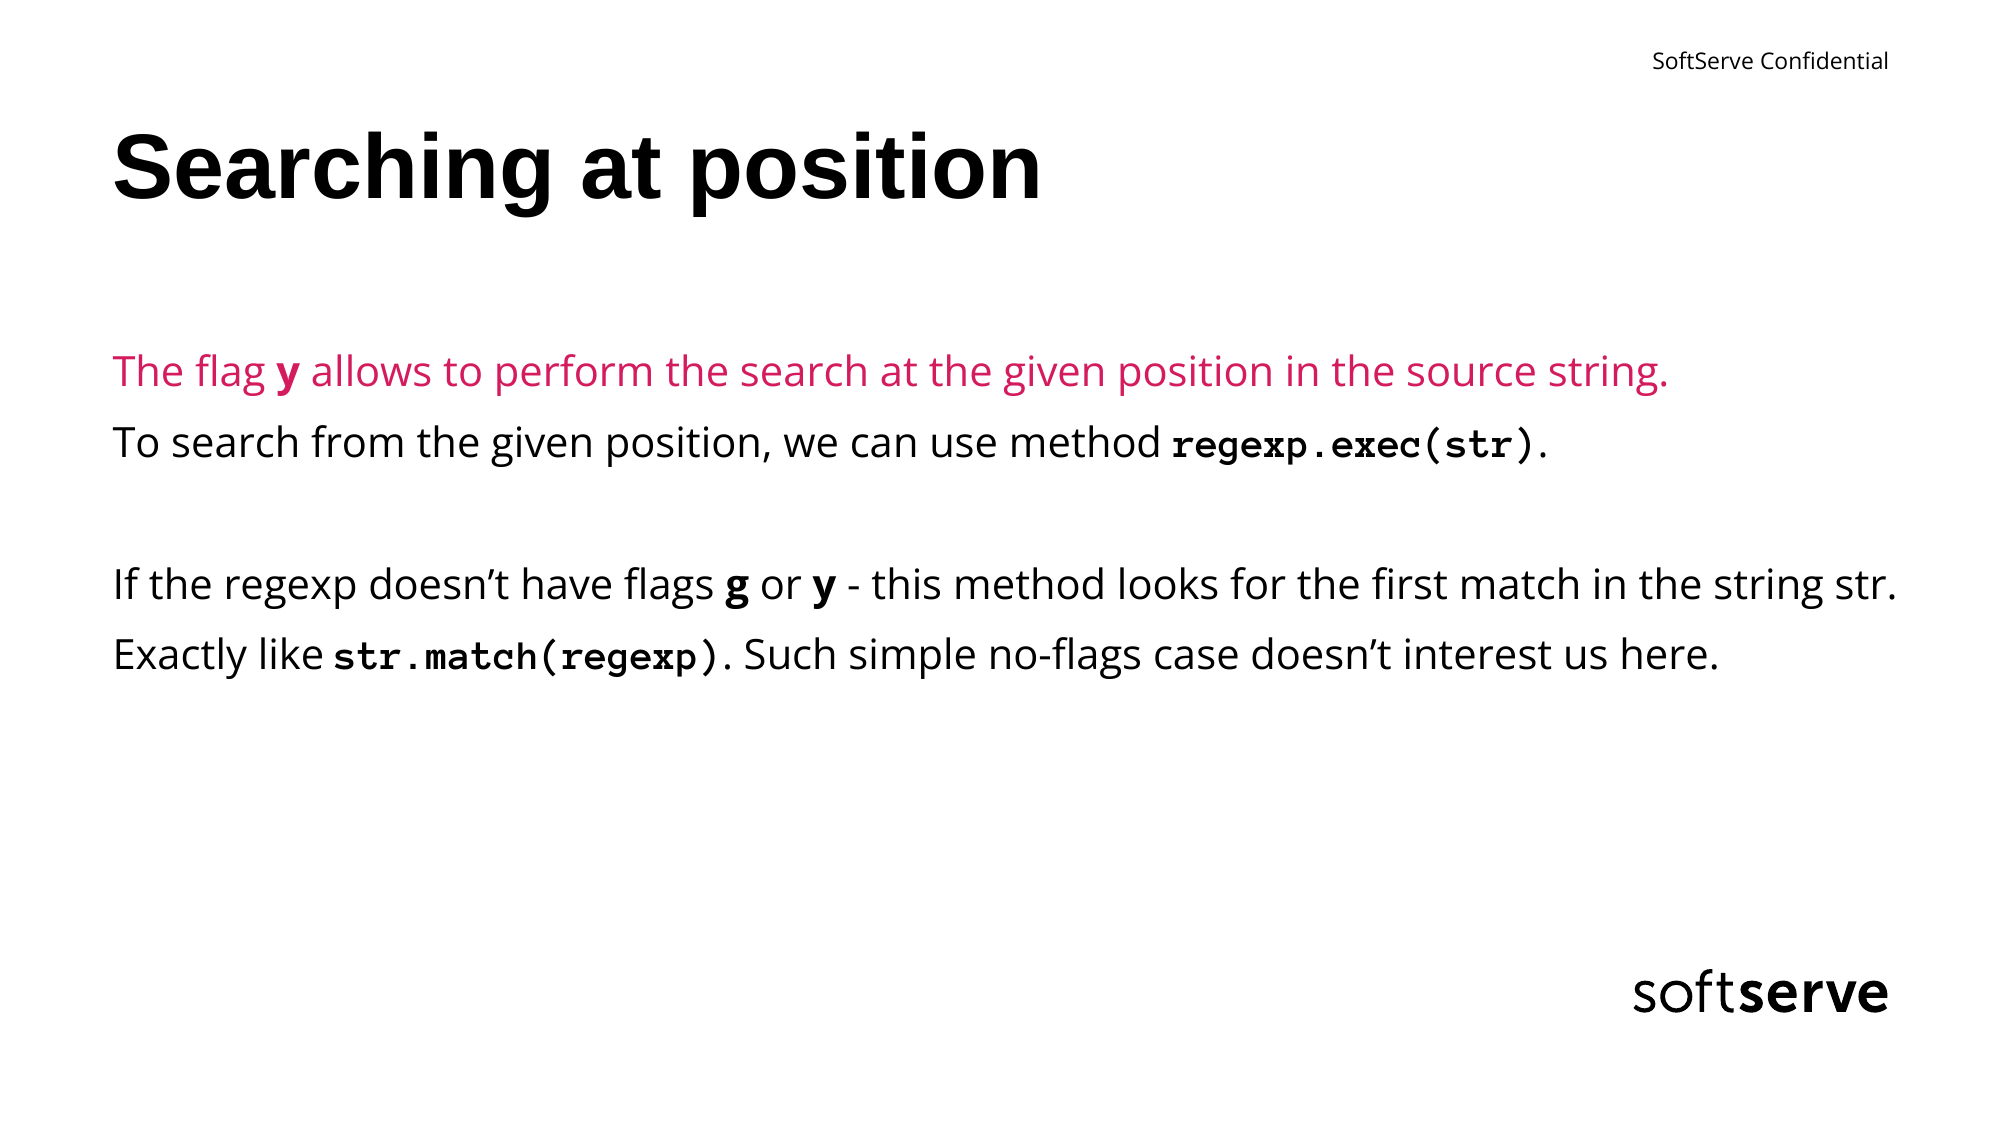

# Searching at position
The flag y allows to perform the search at the given position in the source string.
To search from the given position, we can use method regexp.exec(str).

If the regexp doesn’t have flags g or y - this method looks for the first match in the string str.
Exactly like str.match(regexp). Such simple no-flags case doesn’t interest us here.